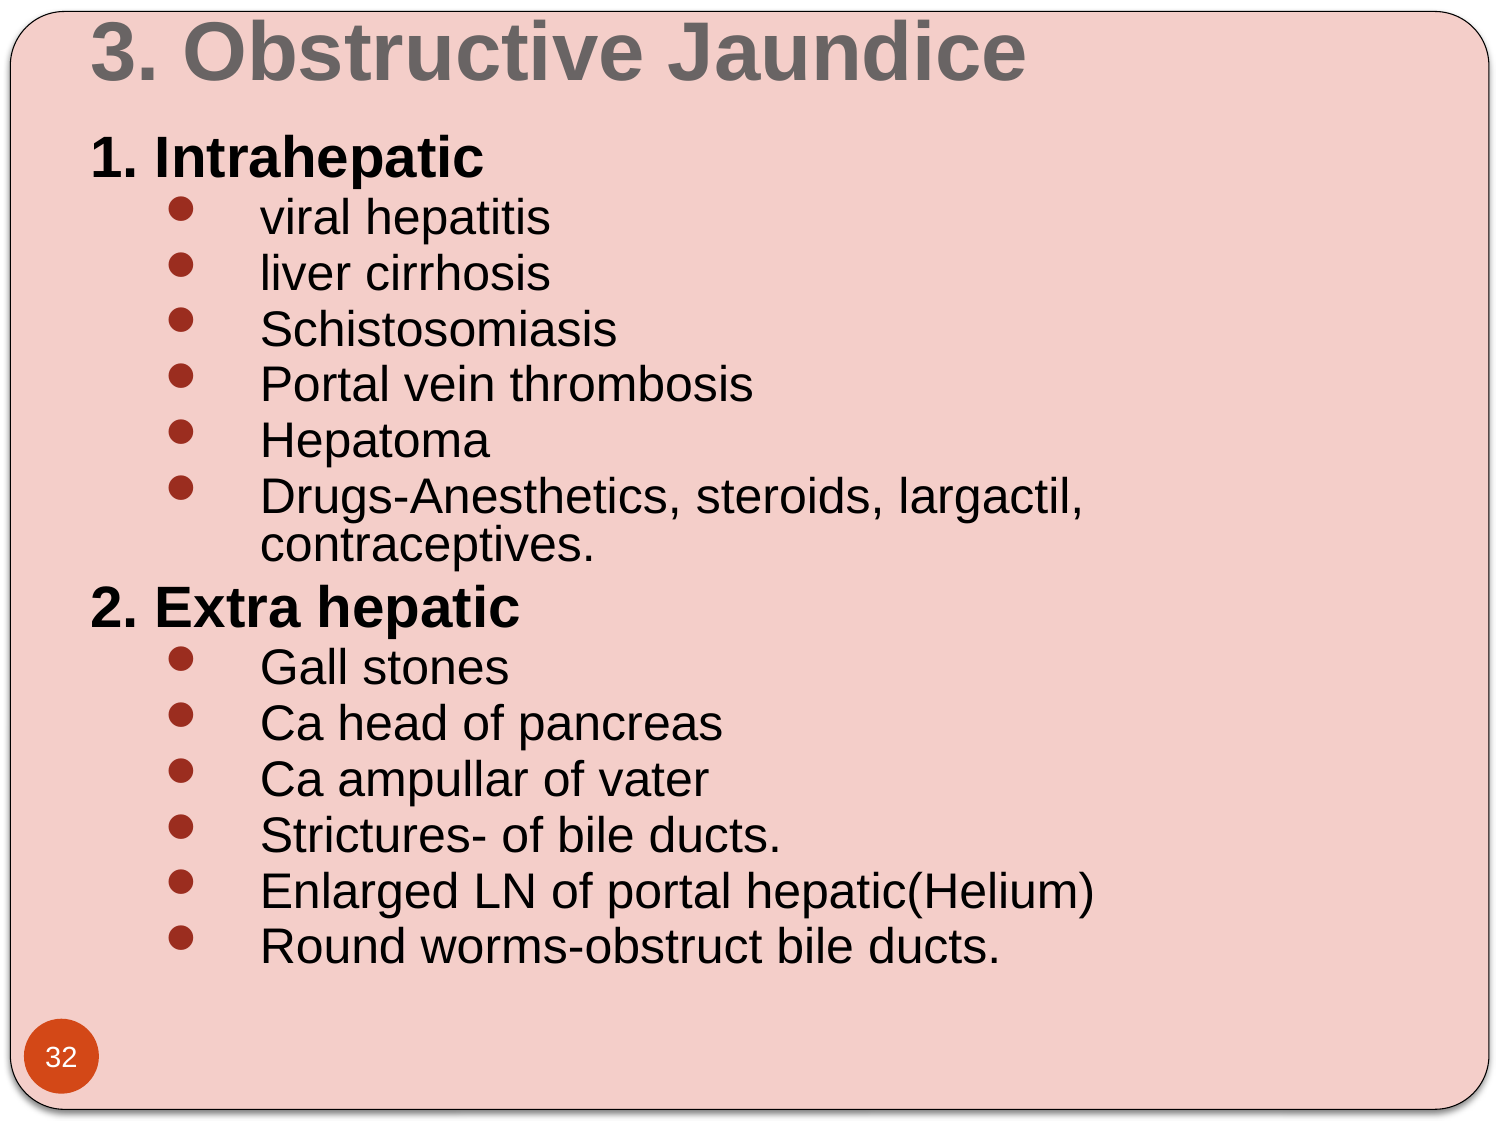

# 3. Obstructive Jaundice
1. Intrahepatic
viral hepatitis
liver cirrhosis
Schistosomiasis
Portal vein thrombosis
Hepatoma
Drugs-Anesthetics, steroids, largactil, contraceptives.
2. Extra hepatic
Gall stones
Ca head of pancreas
Ca ampullar of vater
Strictures- of bile ducts.
Enlarged LN of portal hepatic(Helium)
Round worms-obstruct bile ducts.
32